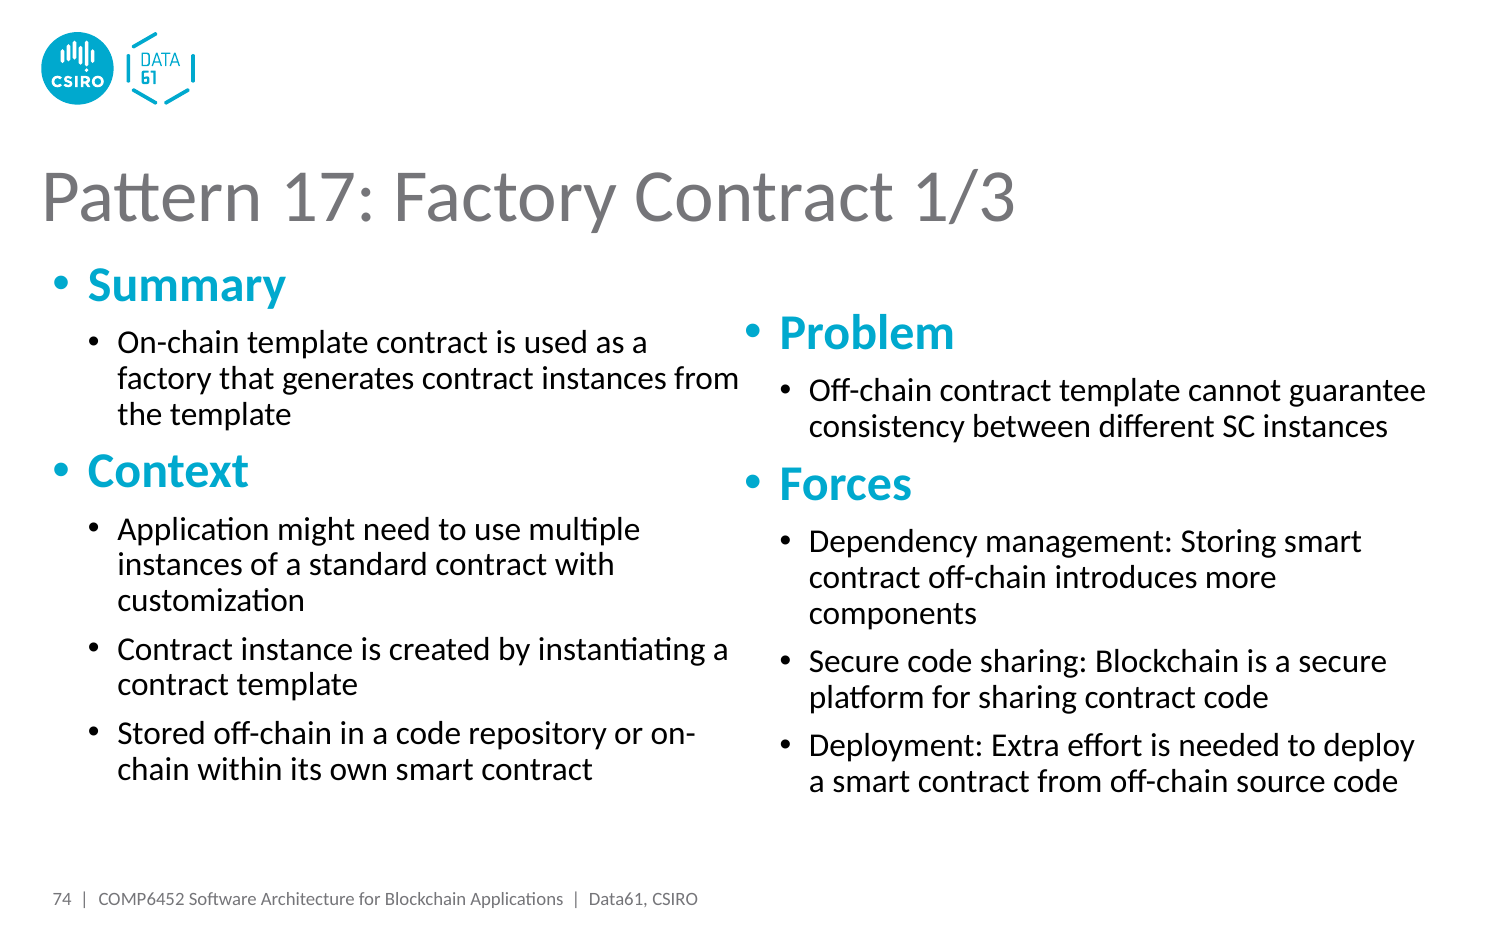

# Pattern 17: Factory Contract 1/3
Summary
On-chain template contract is used as a factory that generates contract instances from the template
Context
Application might need to use multiple instances of a standard contract with customization
Contract instance is created by instantiating a contract template
Stored off-chain in a code repository or on-chain within its own smart contract

Problem
Off-chain contract template cannot guarantee consistency between different SC instances
Forces
Dependency management: Storing smart contract off-chain introduces more components
Secure code sharing: Blockchain is a secure platform for sharing contract code
Deployment: Extra effort is needed to deploy a smart contract from off-chain source code
74  |
COMP6452 Software Architecture for Blockchain Applications  |  Data61, CSIRO